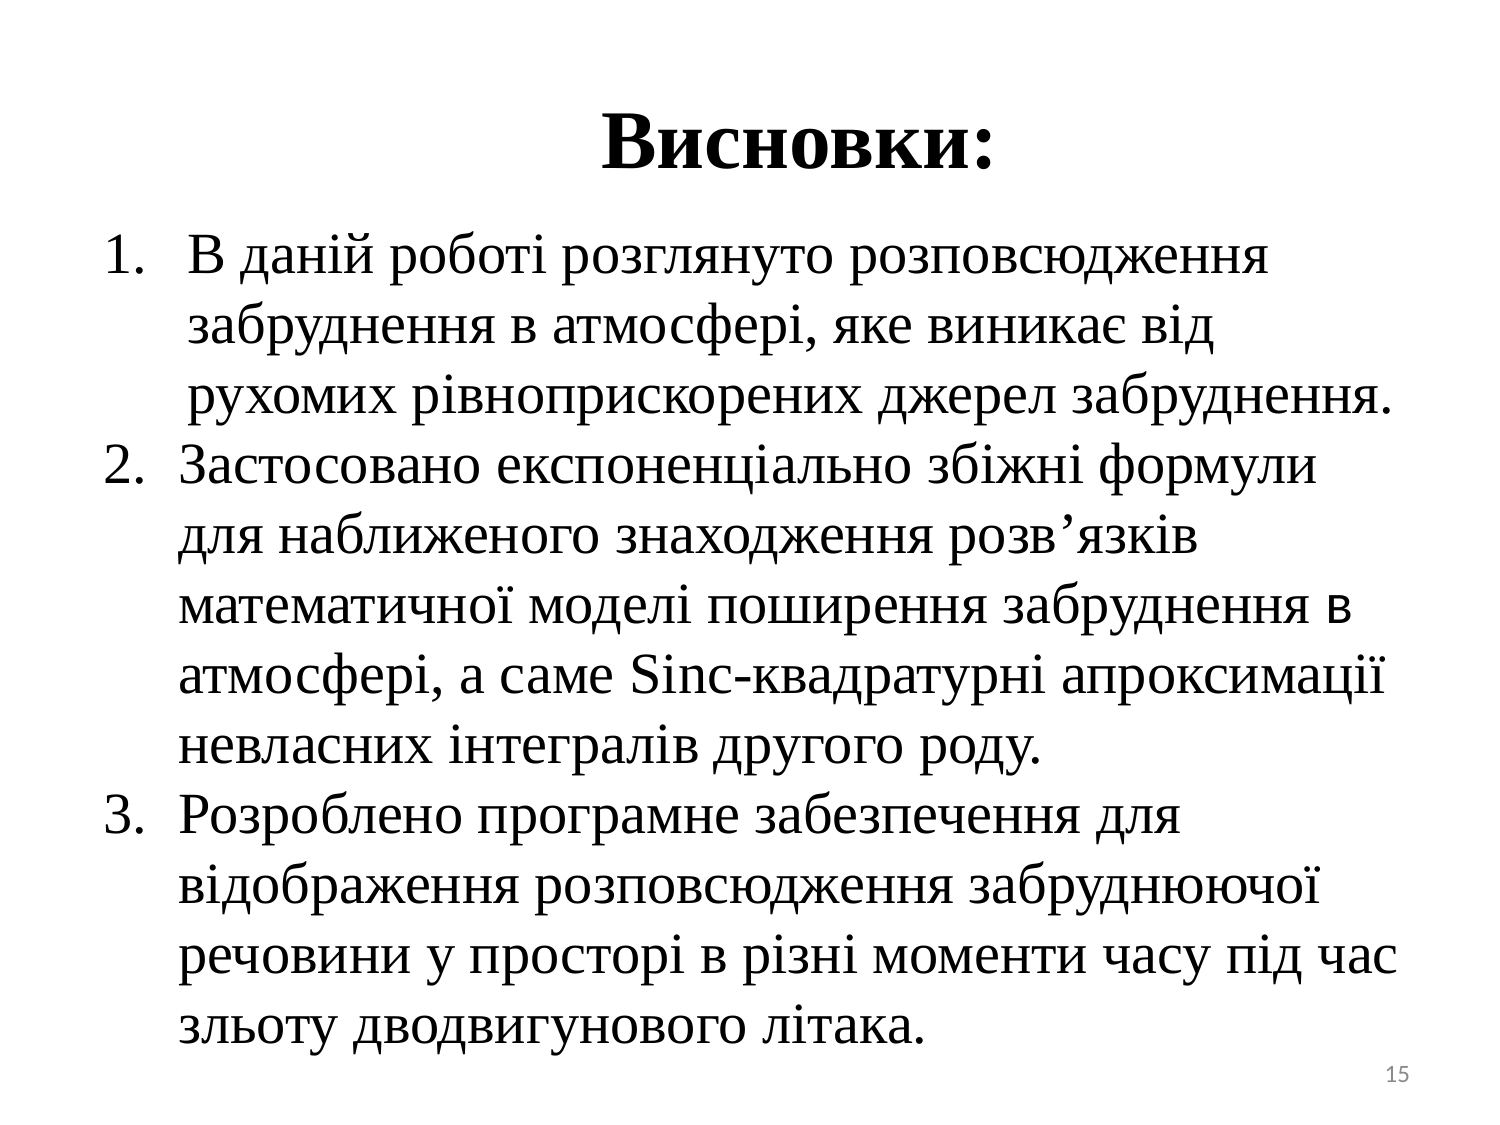

Висновки:
В даній роботі розглянуто розповсюдження забруднення в атмосфері, яке виникає від рухомих рівноприскорених джерел забруднення.
Застосовано експоненціально збіжні формули  для наближеного знаходження розв’язків математичної моделі поширення забруднення в атмосфері, а саме Sinc-квадратурні апроксимації невласних інтегралів другого роду.
Розроблено програмне забезпечення для відображення розповсюдження забруднюючої речовини у просторі в різні моменти часу під час зльоту дводвигунового літака.
15